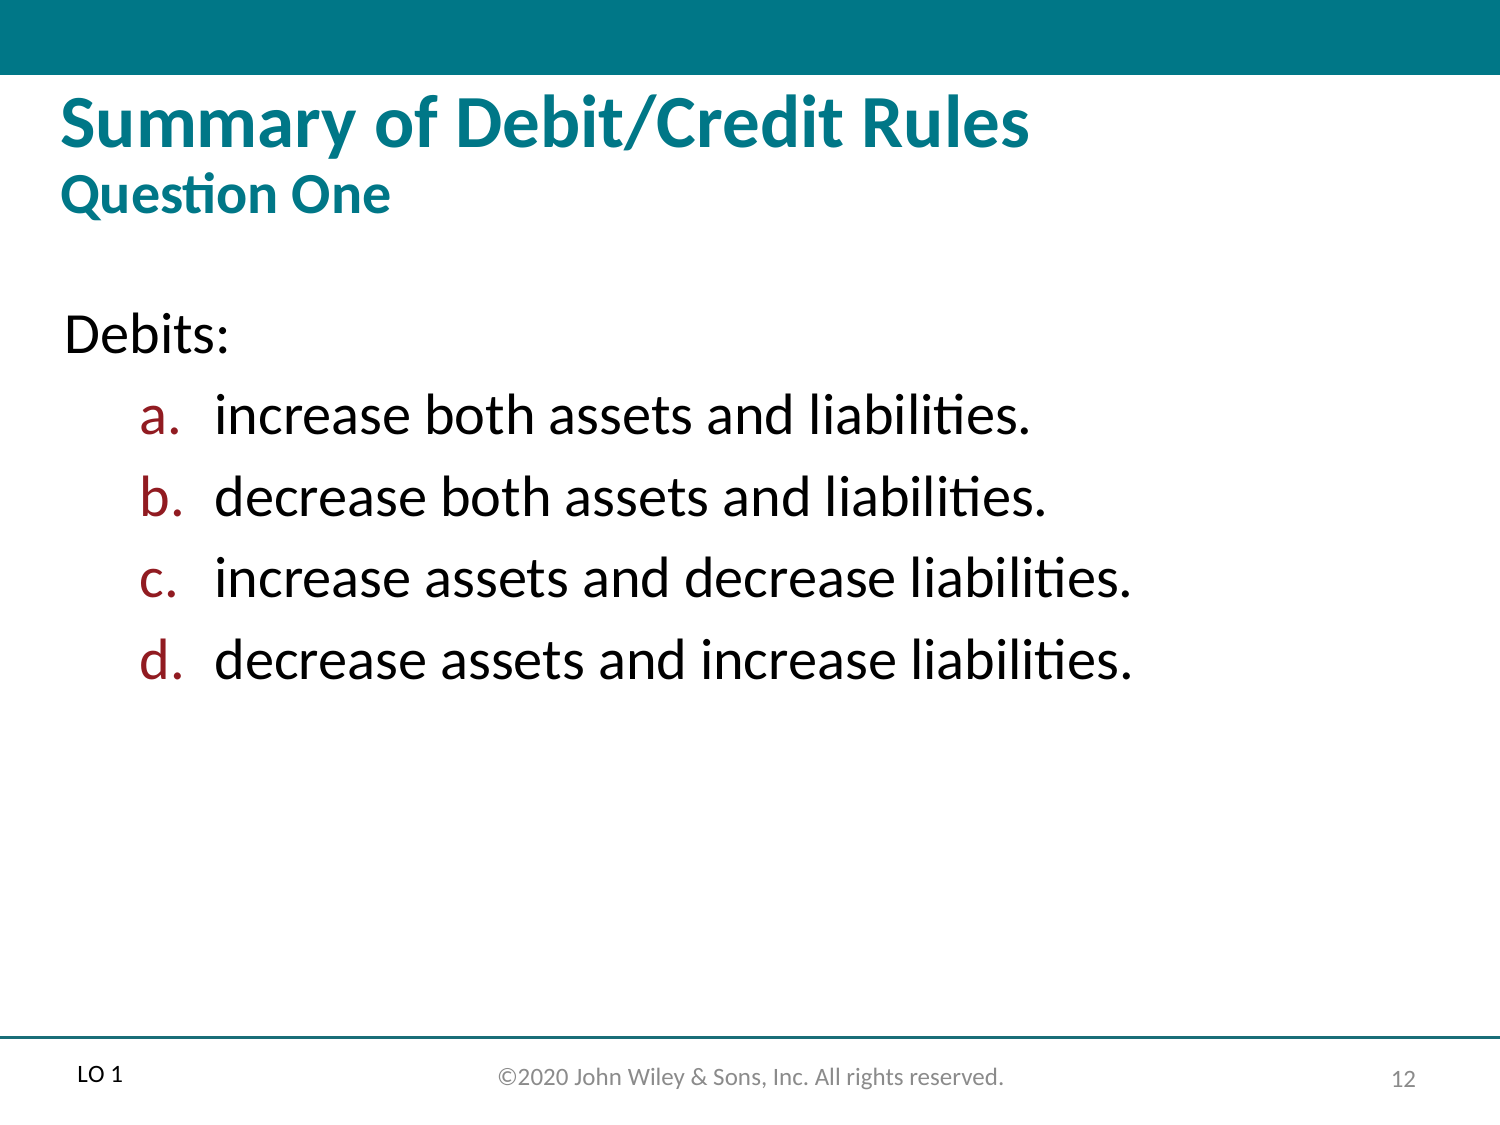

# Summary of Debit/Credit Rules Question One
Debits:
increase both assets and liabilities.
decrease both assets and liabilities.
increase assets and decrease liabilities.
decrease assets and increase liabilities.
L O 1